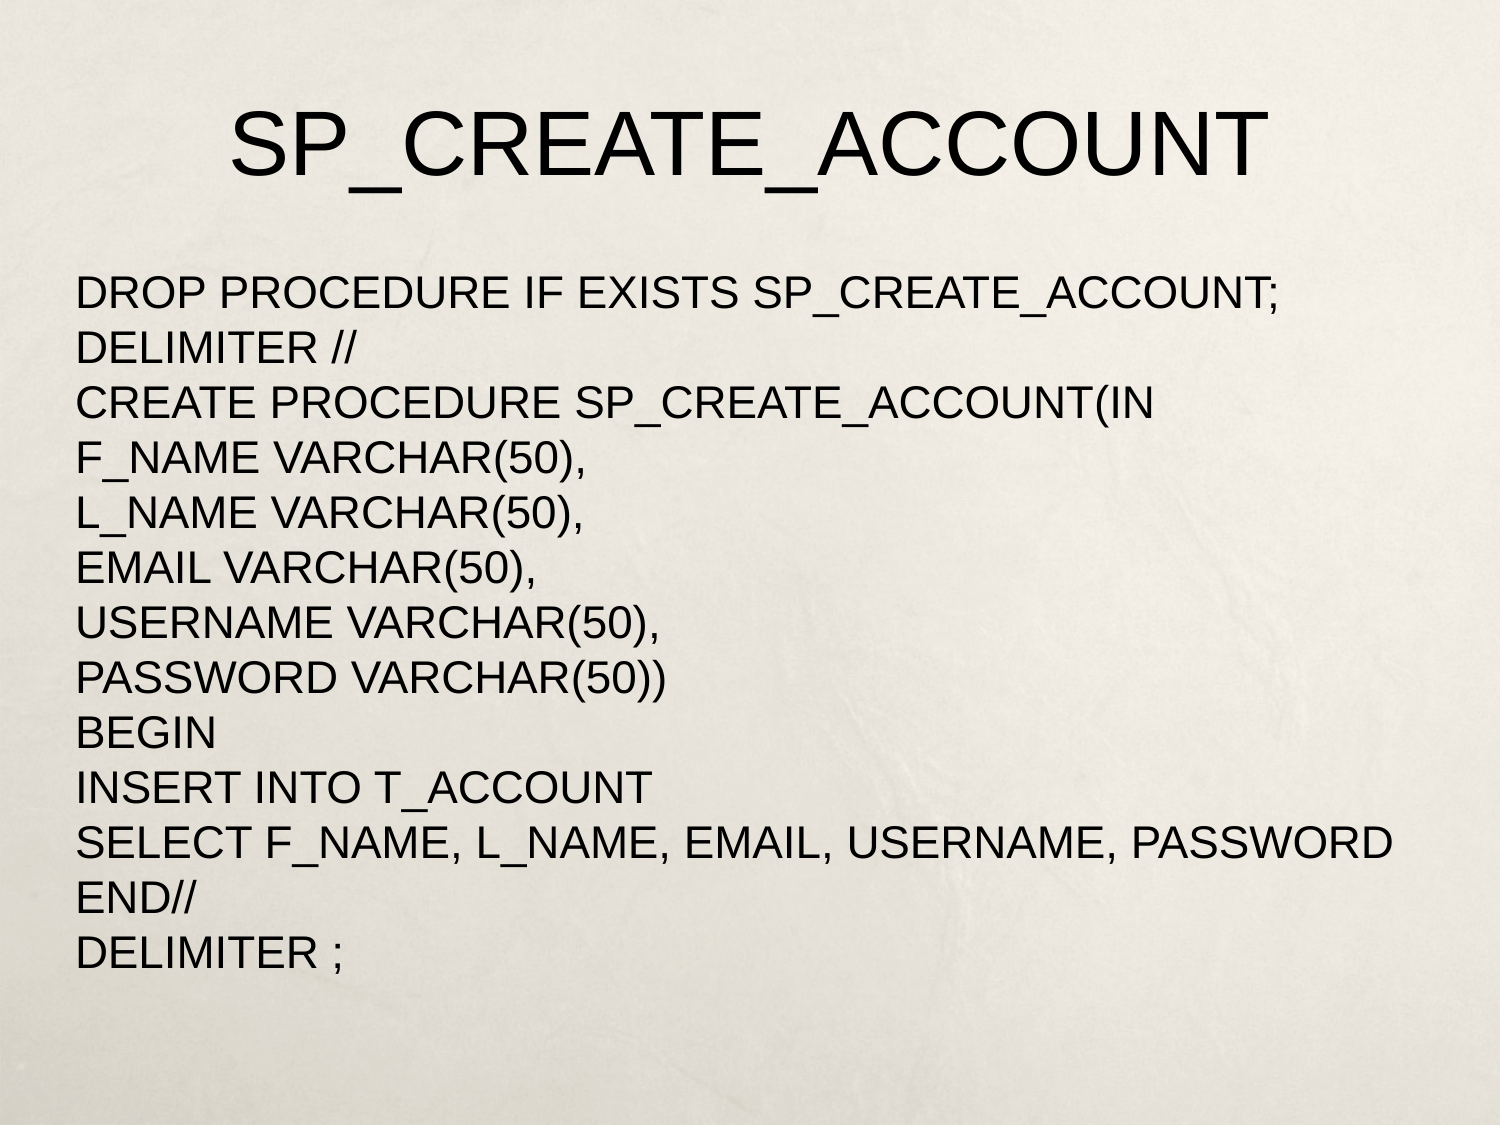

SP_CREATE_ACCOUNT
DROP PROCEDURE IF EXISTS SP_CREATE_ACCOUNT;
DELIMITER //
CREATE PROCEDURE SP_CREATE_ACCOUNT(IN
F_NAME VARCHAR(50),
L_NAME VARCHAR(50),
EMAIL VARCHAR(50),
USERNAME VARCHAR(50),
PASSWORD VARCHAR(50))
BEGIN
INSERT INTO T_ACCOUNT
SELECT F_NAME, L_NAME, EMAIL, USERNAME, PASSWORD
END//
DELIMITER ;